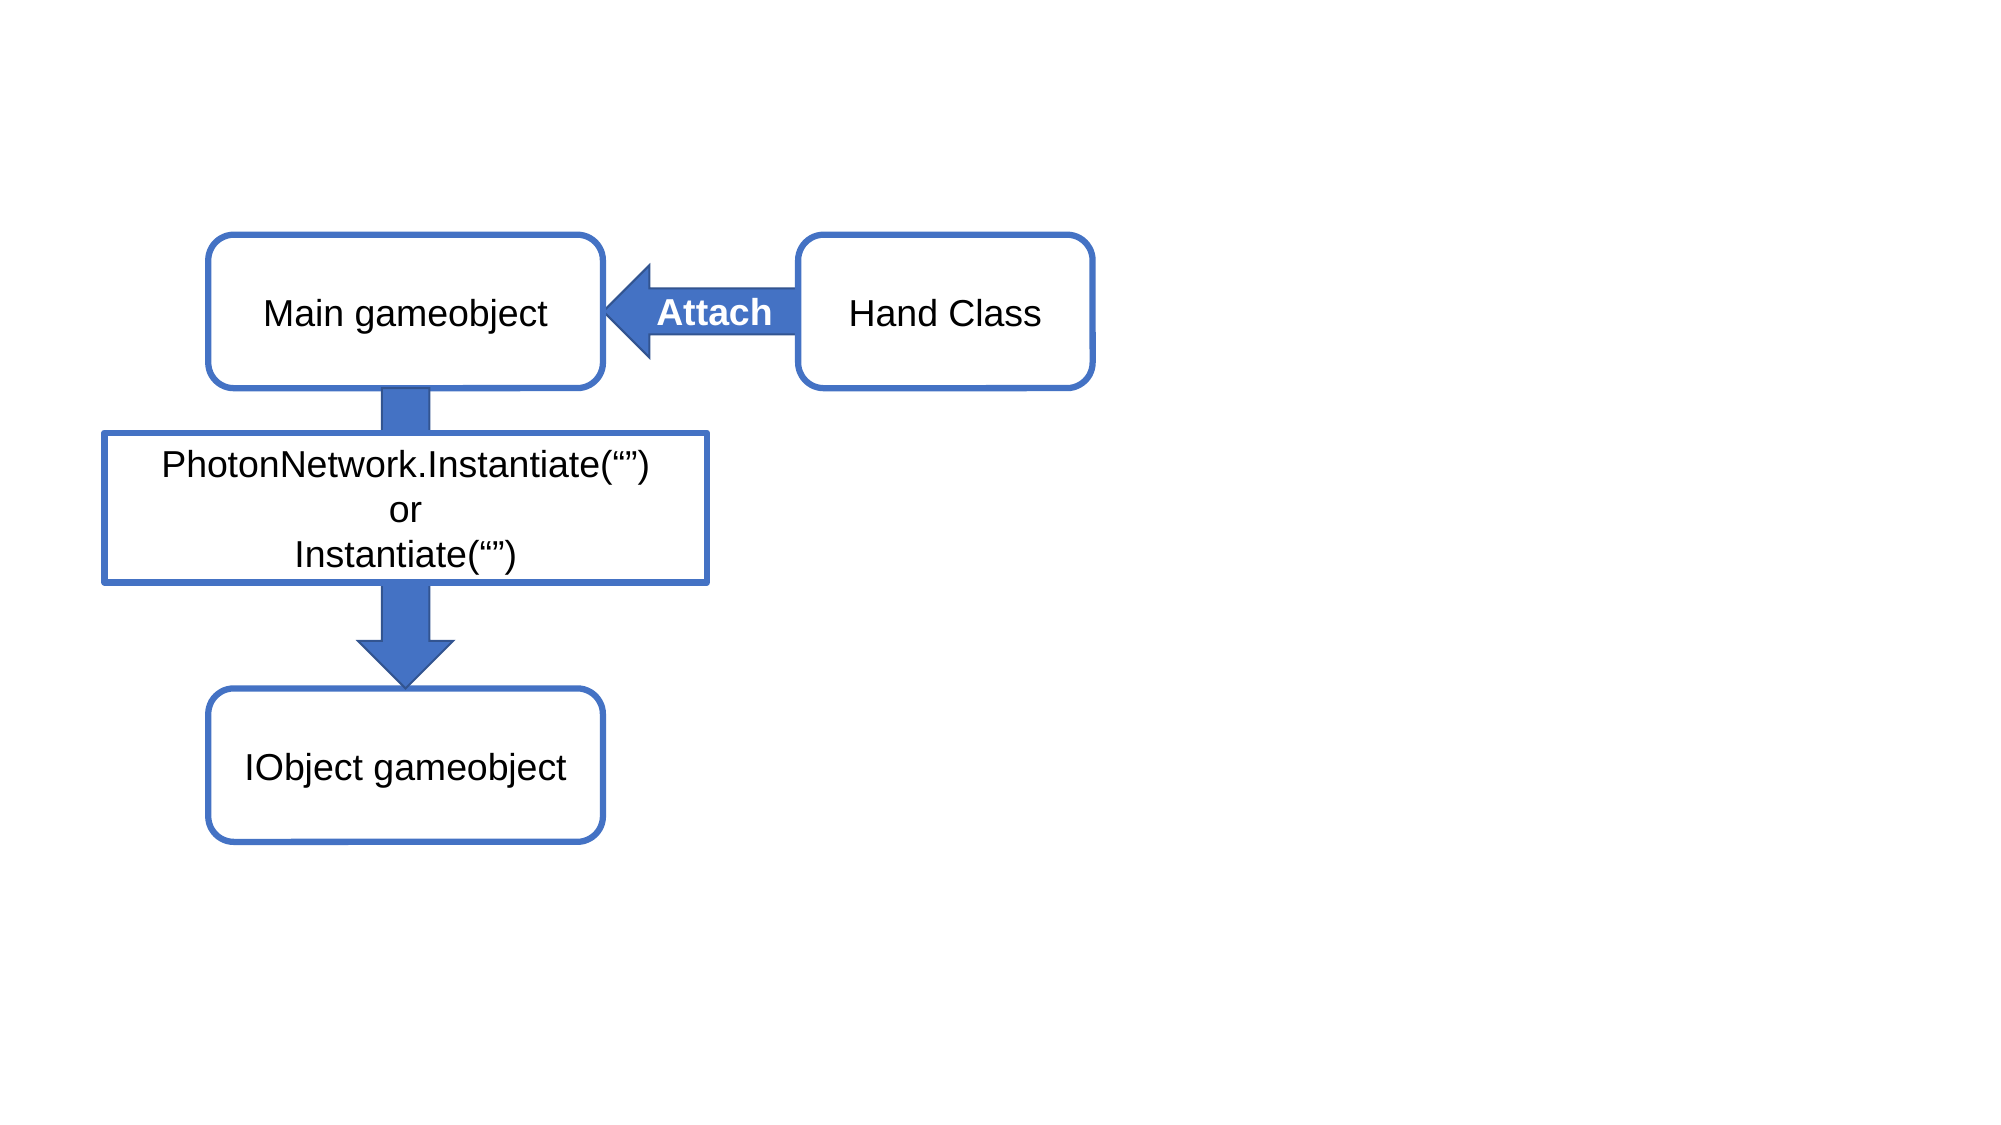

Main gameobject
Hand Class

Attach
PhotonNetwork.Instantiate(“”)
or
Instantiate(“”)

IObject gameobject